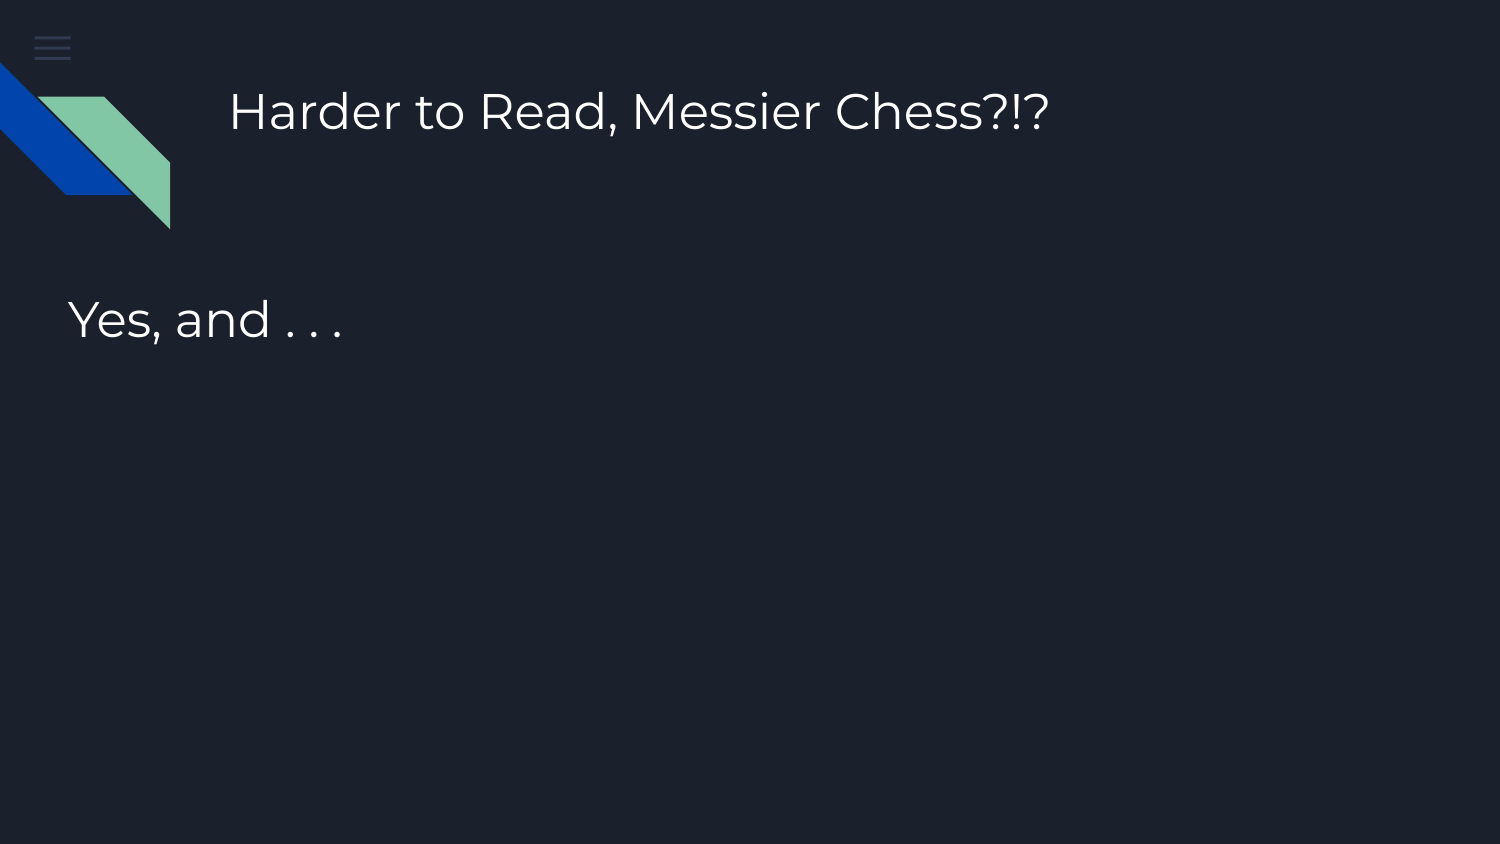

# Harder to Read, Messier Chess?!?
Yes, and . . .